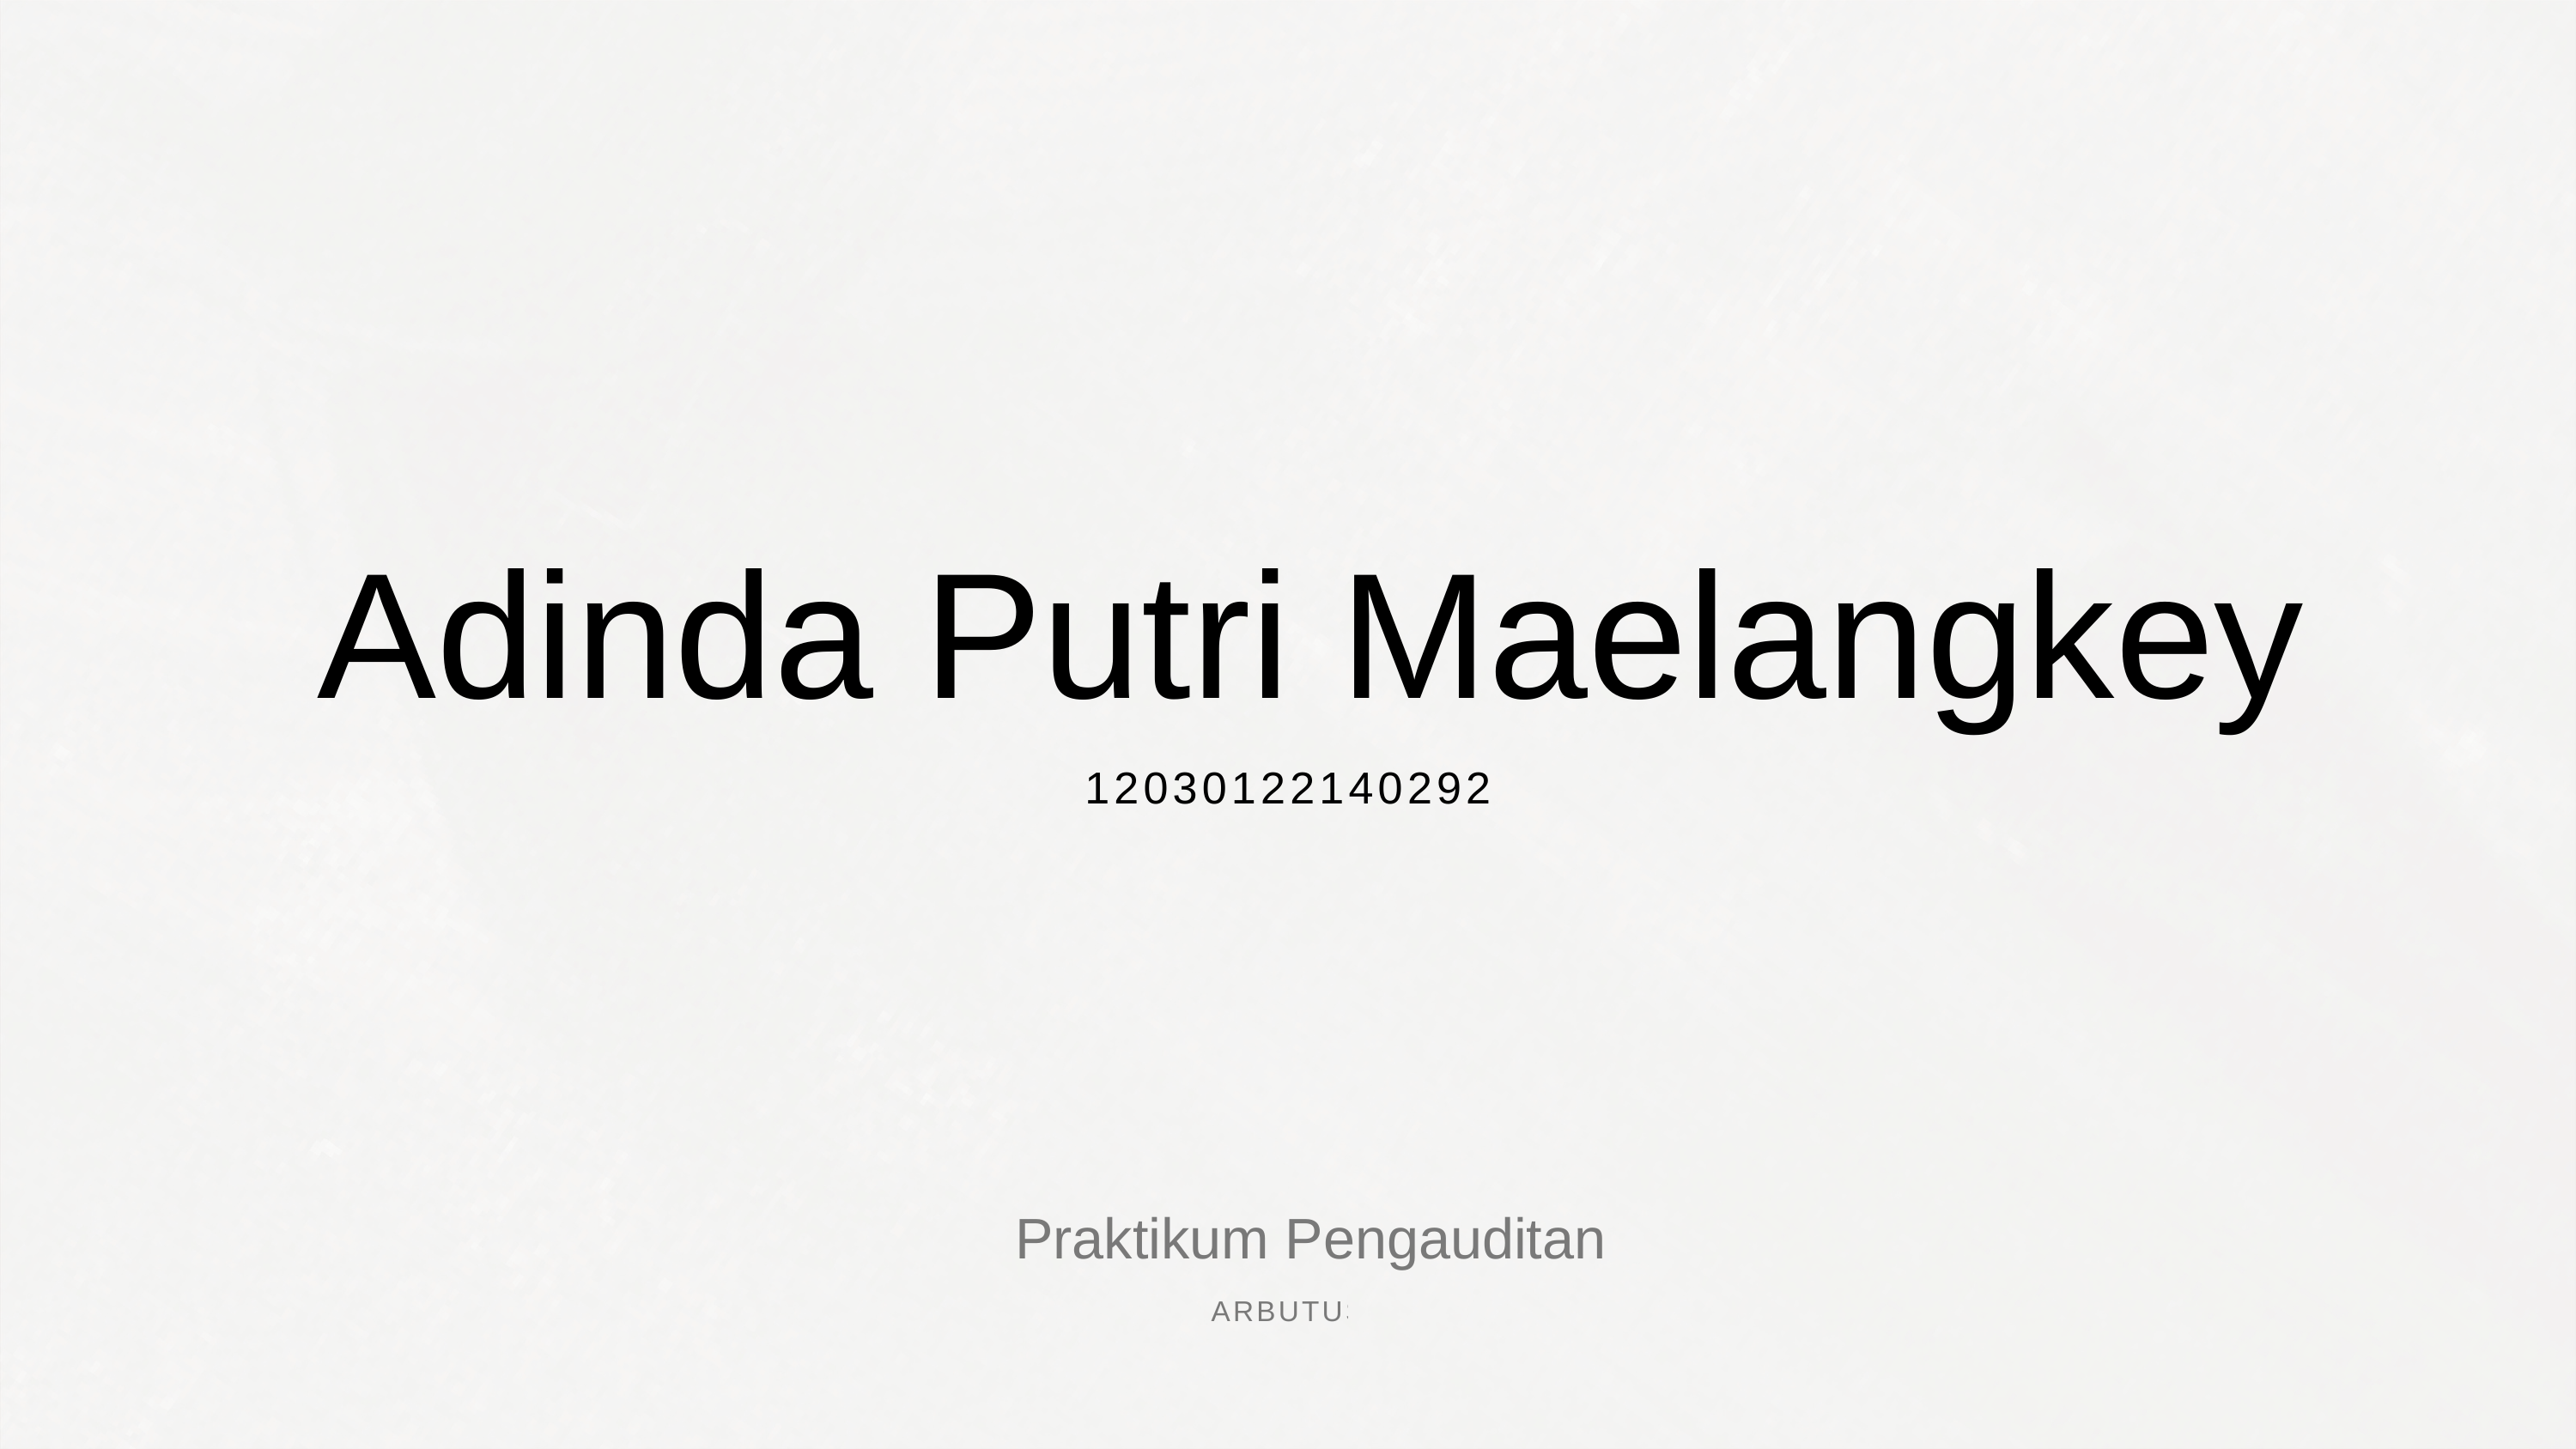

Adinda Putri Maelangkey
12030122140292
Praktikum Pengauditan
ARBUTUS